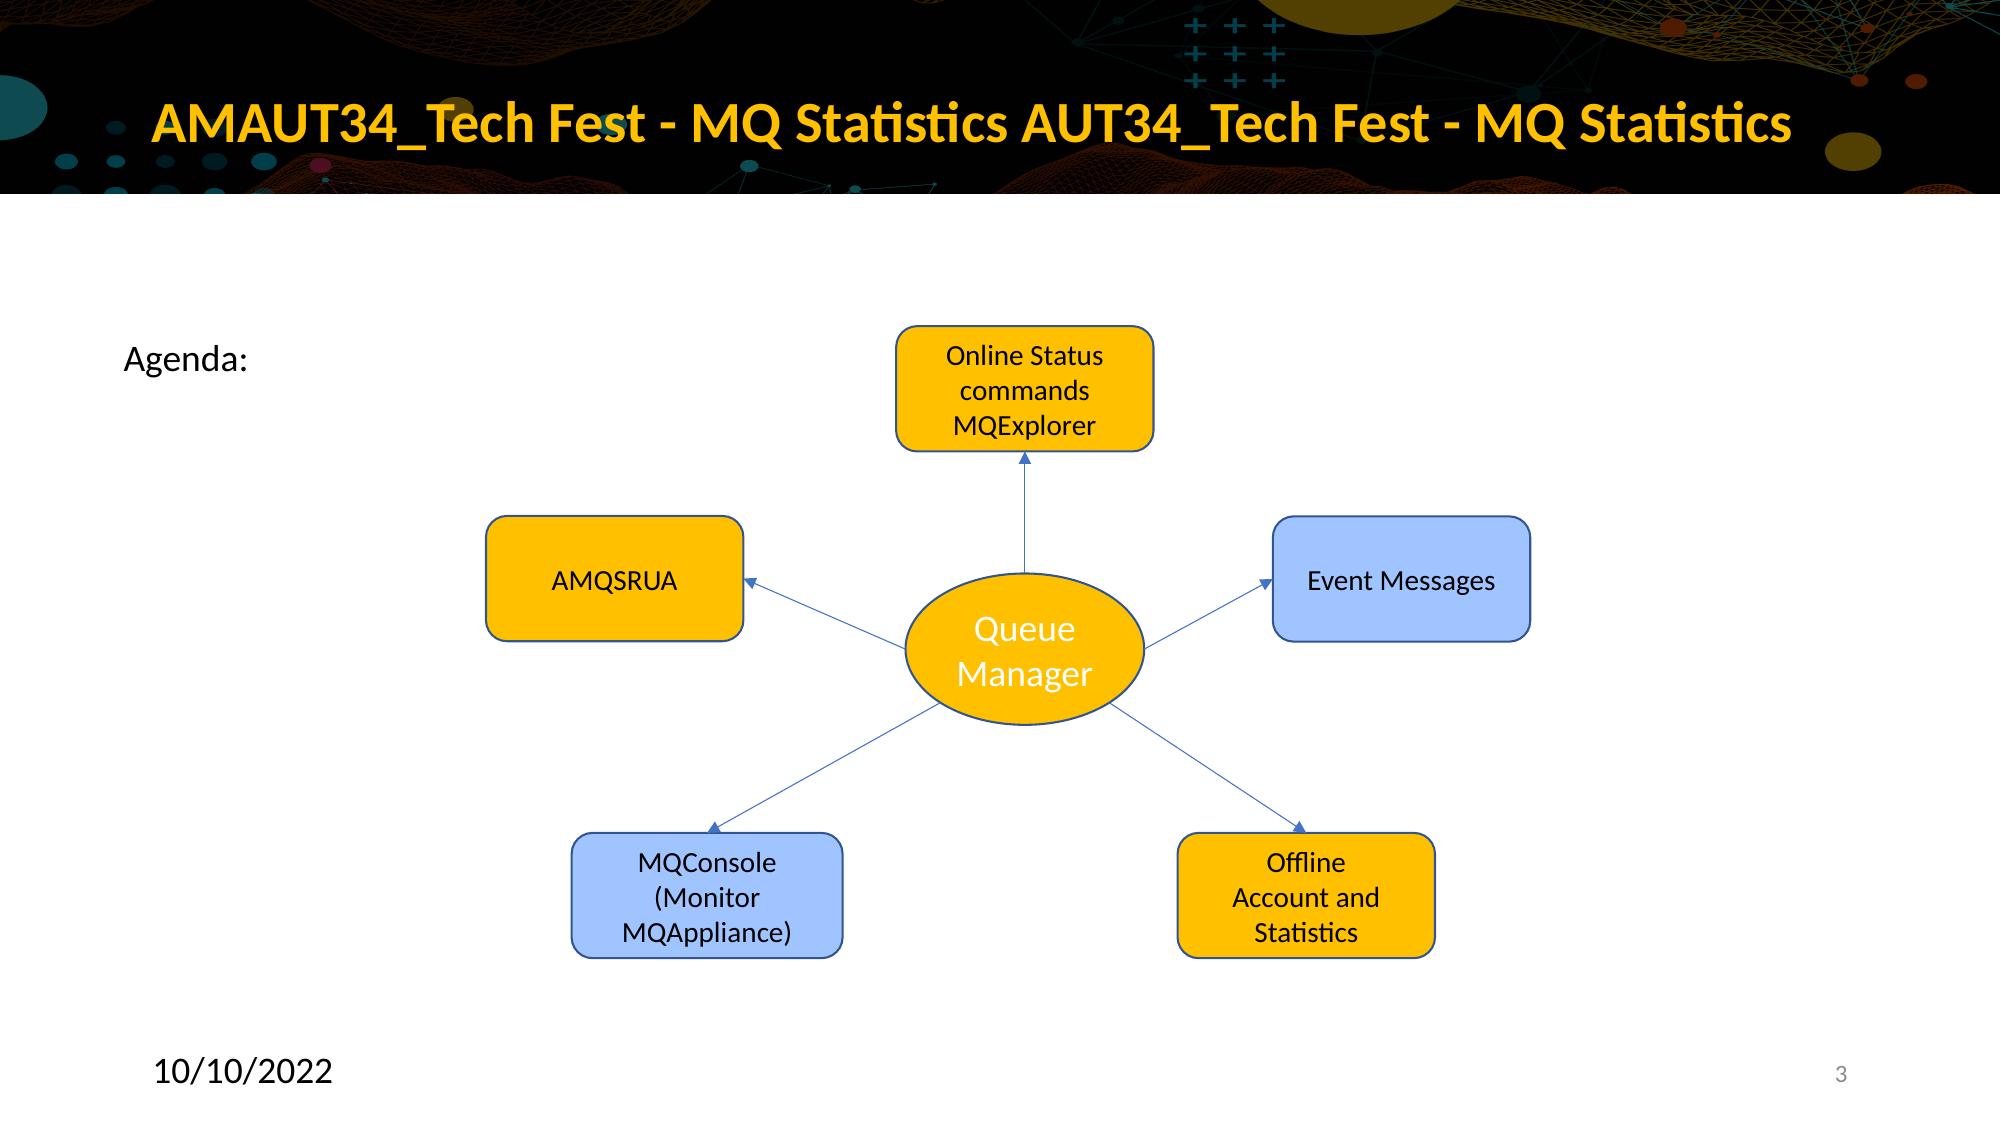

# AMAUT34_Tech Fest - MQ Statistics AUT34_Tech Fest - MQ Statistics
Agenda:
Online Status commands
MQExplorer
AMQSRUA
Event Messages
Queue
Manager
MQConsole
(Monitor MQAppliance)
Offline
Account and Statistics
10/10/2022
3